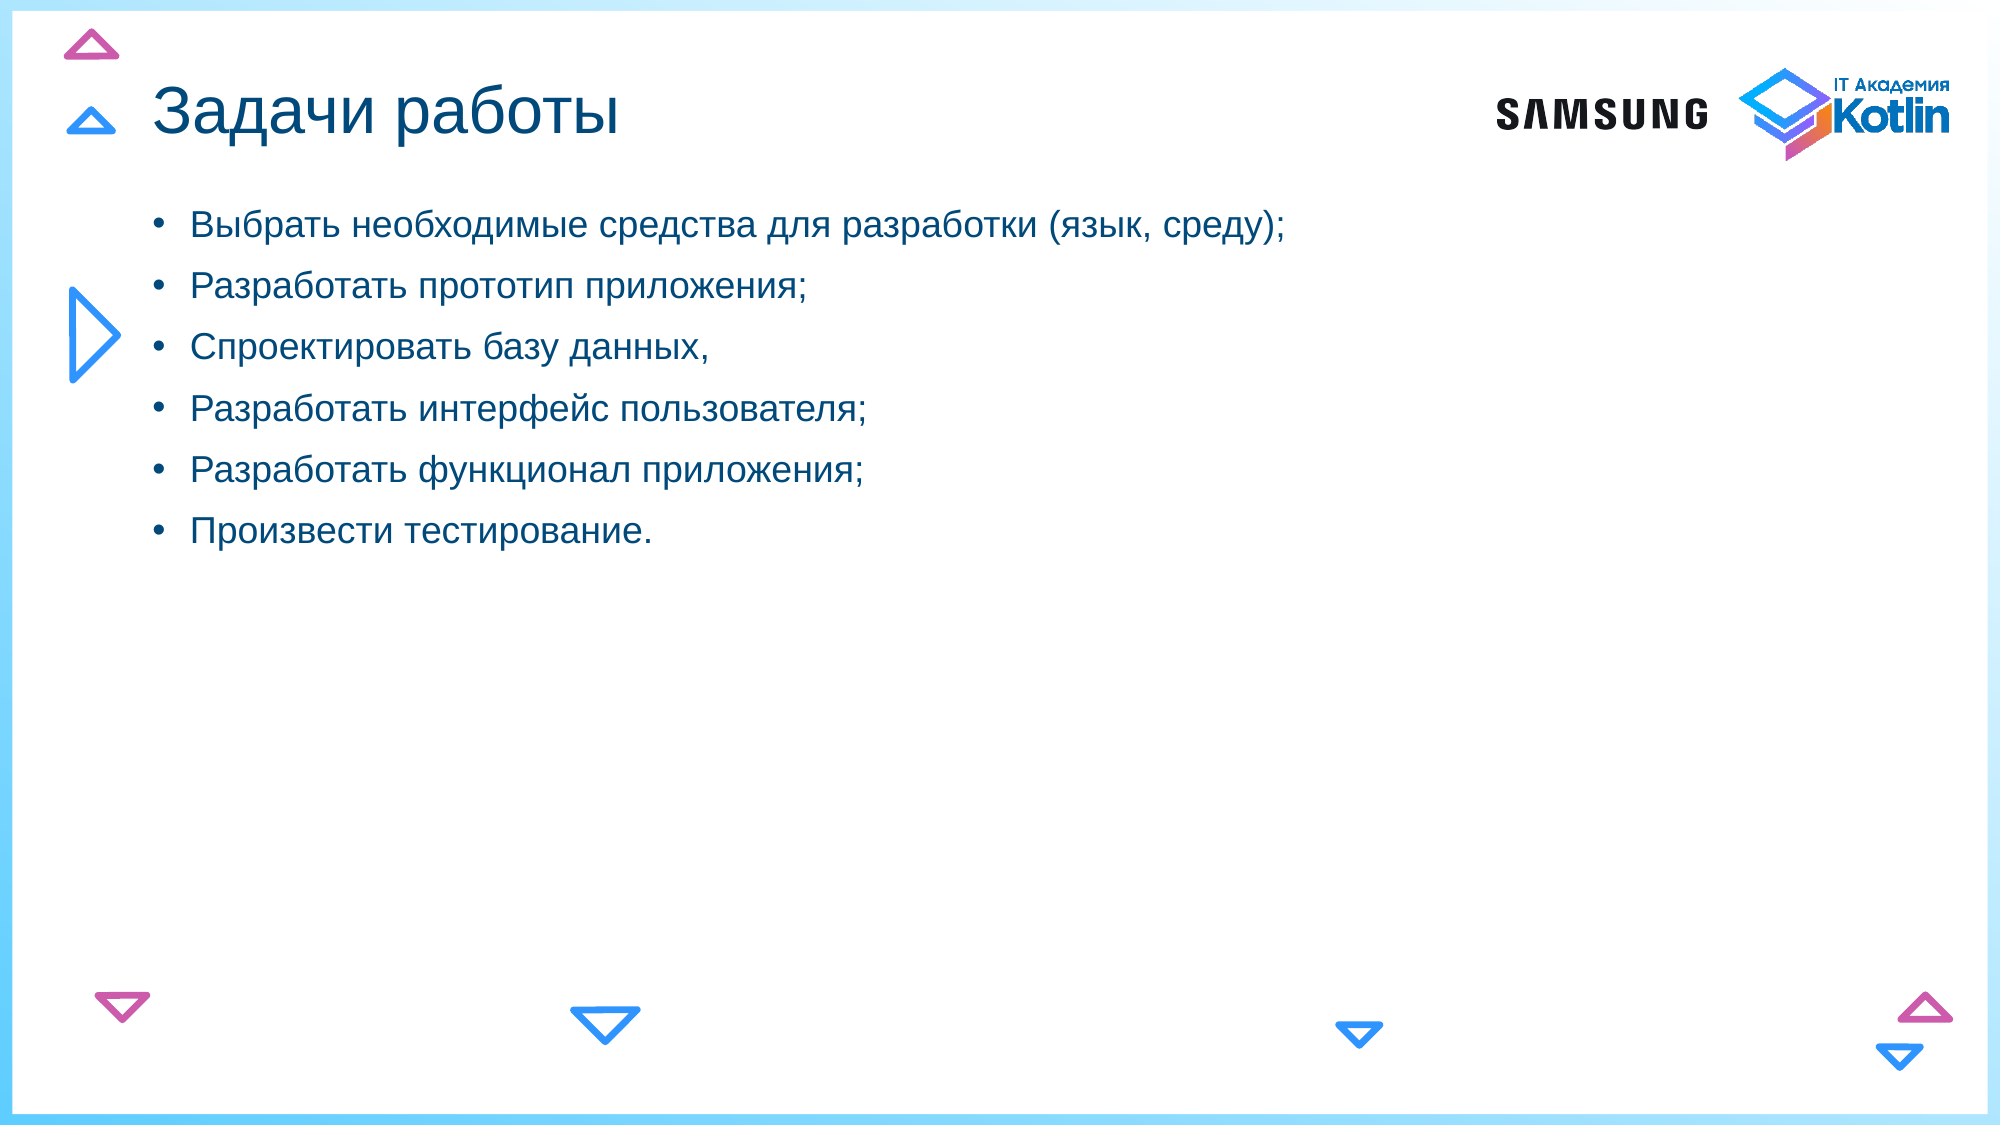

# Задачи работы
Выбрать необходимые средства для разработки (язык, среду);
Разработать прототип приложения;
Спроектировать базу данных,
Разработать интерфейс пользователя;
Разработать функционал приложения;
Произвести тестирование.